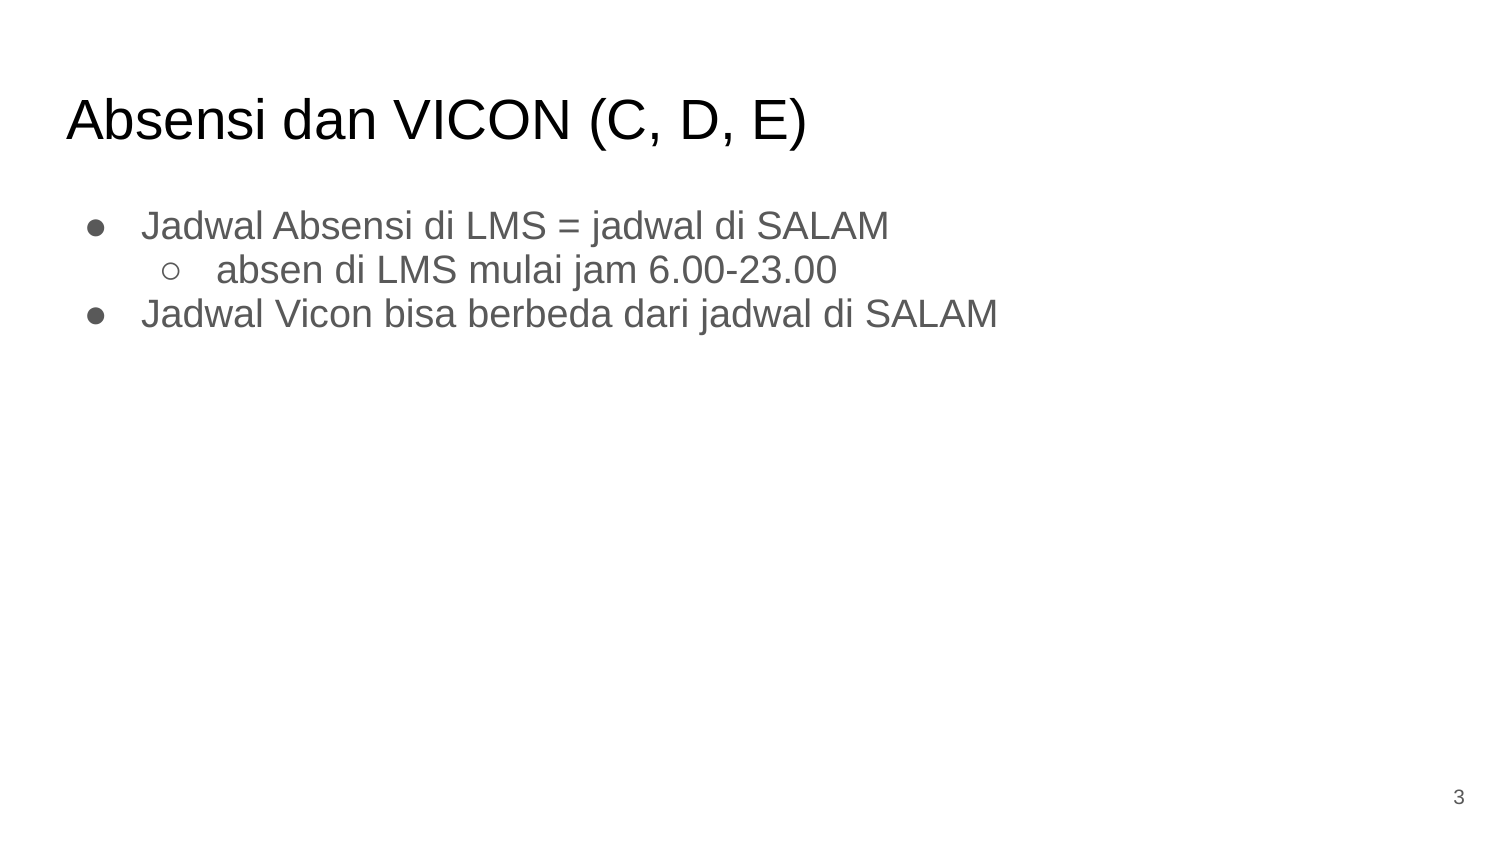

# Absensi dan VICON (C, D, E)
Jadwal Absensi di LMS = jadwal di SALAM
absen di LMS mulai jam 6.00-23.00
Jadwal Vicon bisa berbeda dari jadwal di SALAM
3